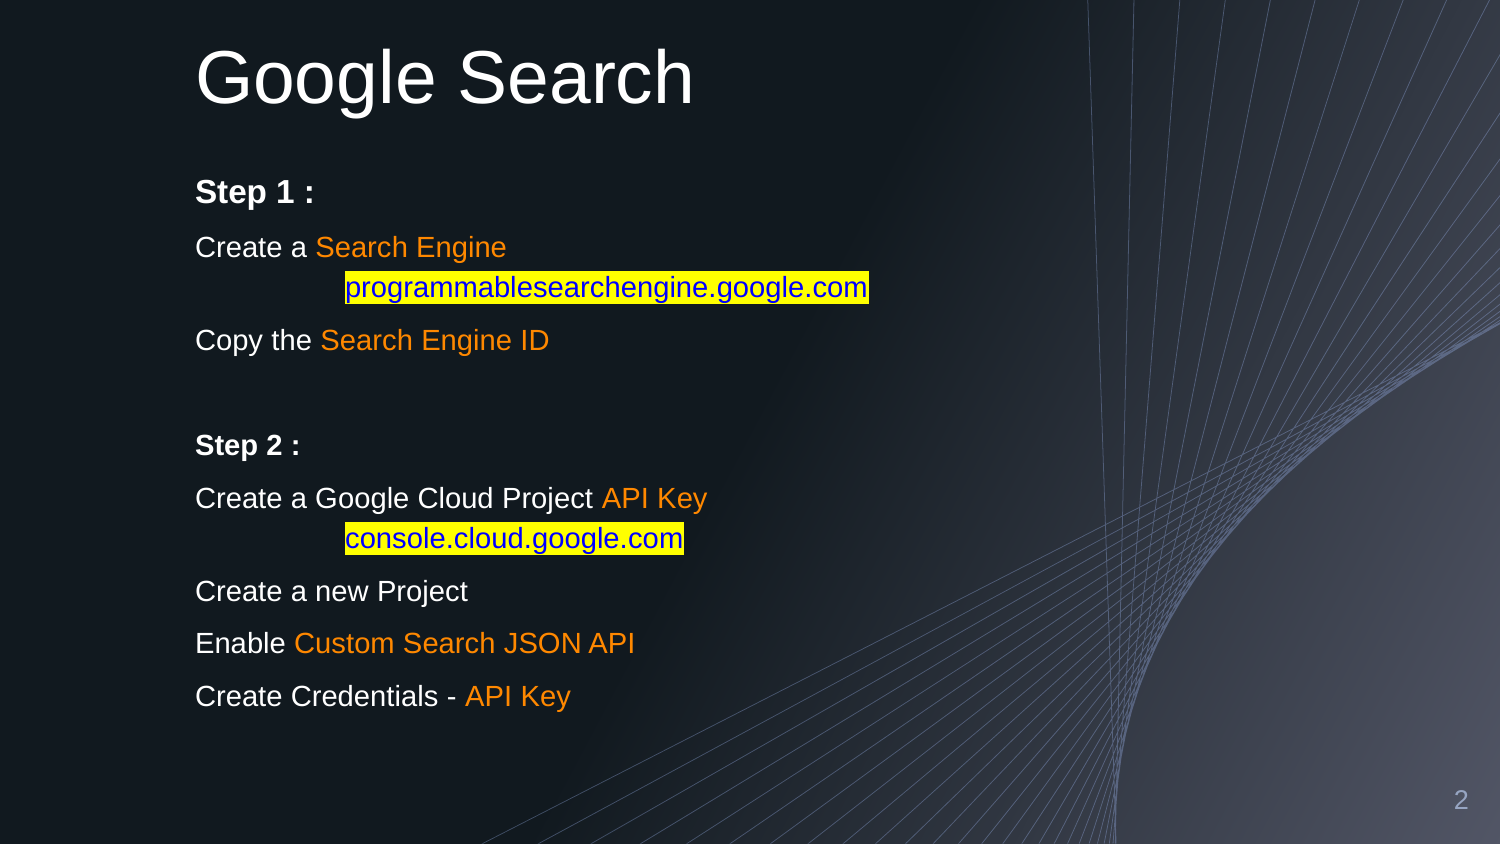

# Google Search
Step 1 :
Create a Search Engine
	programmablesearchengine.google.com
Copy the Search Engine ID

Step 2 :
Create a Google Cloud Project API Key
	console.cloud.google.com
Create a new Project
Enable Custom Search JSON API
Create Credentials - API Key
2